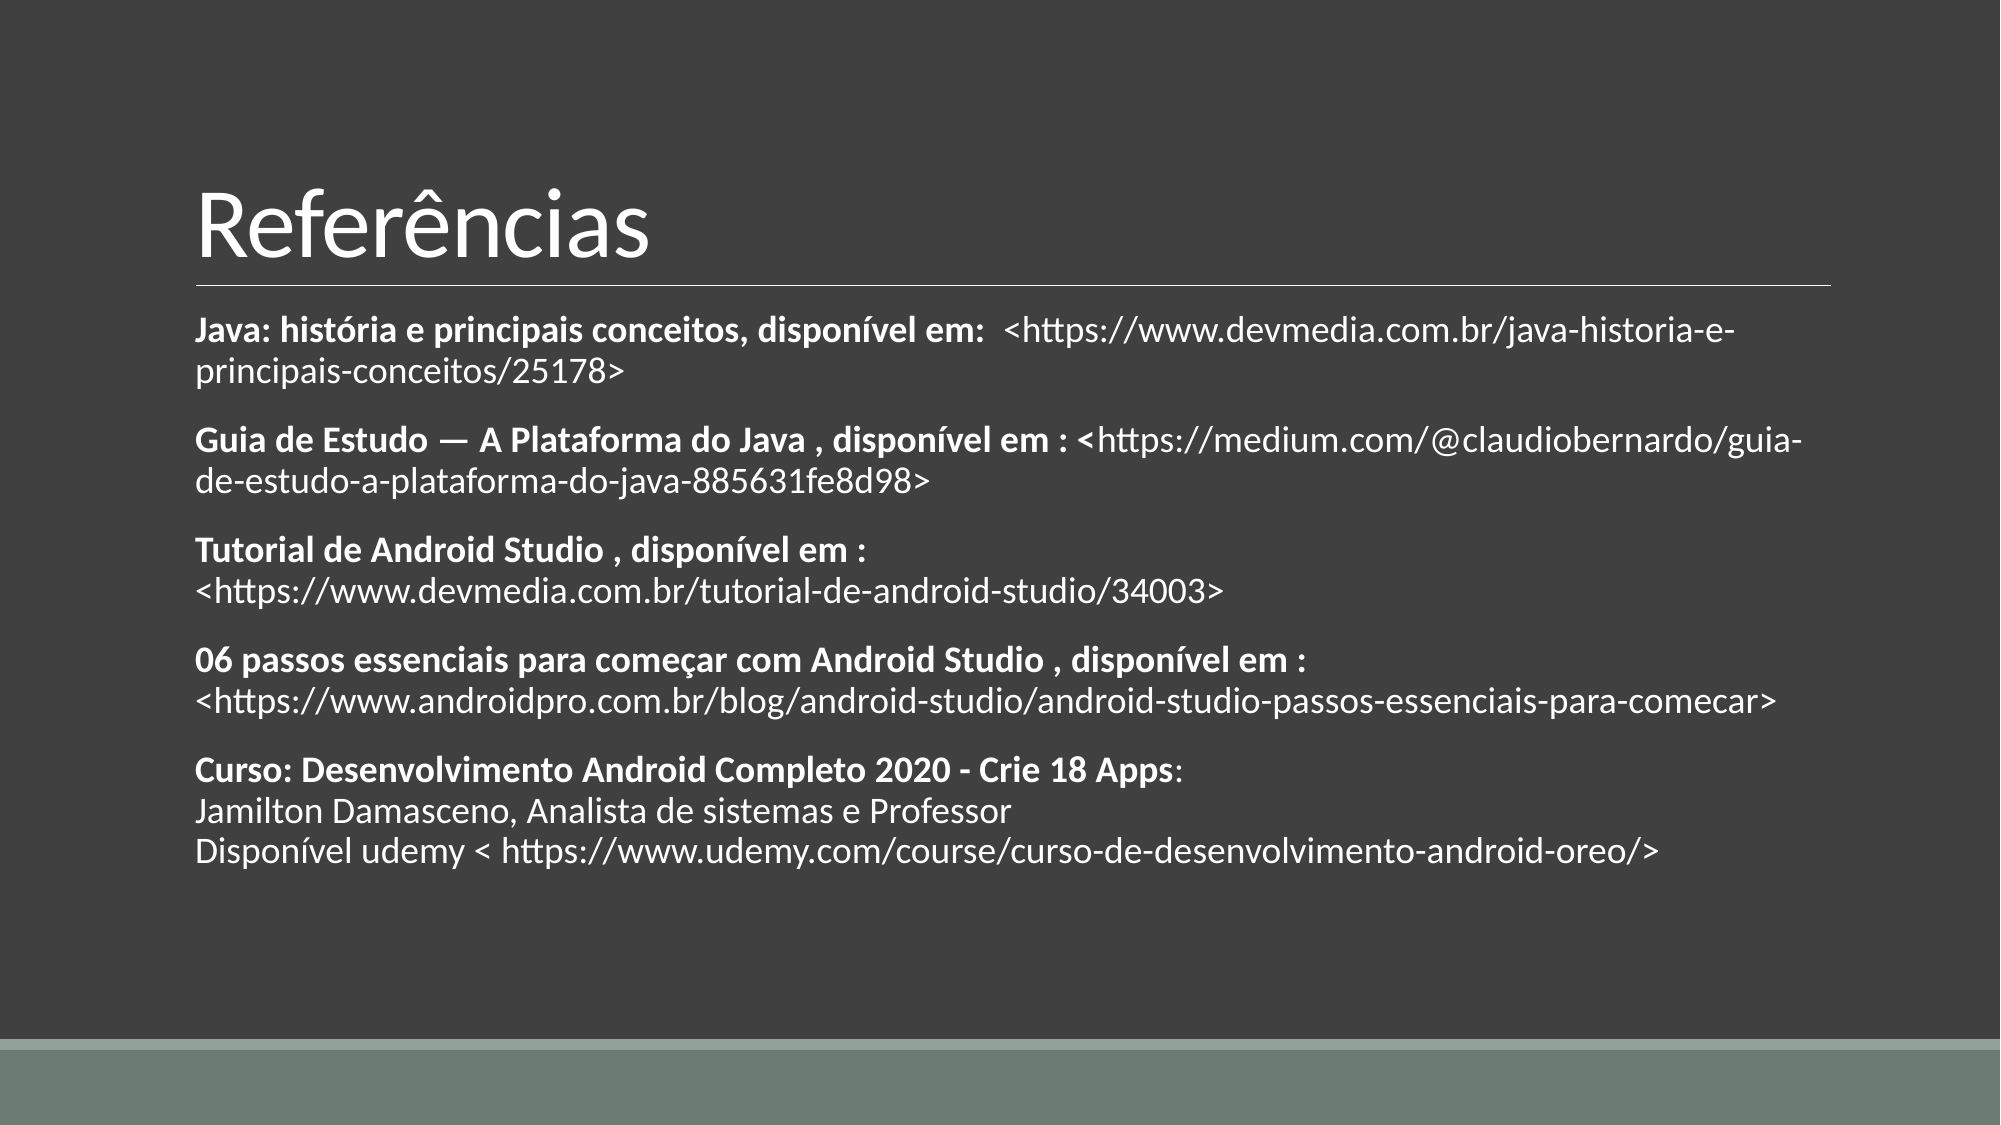

# Referências
Java: história e principais conceitos, disponível em:  <https://www.devmedia.com.br/java-historia-e-principais-conceitos/25178>
Guia de Estudo — A Plataforma do Java , disponível em : <https://medium.com/@claudiobernardo/guia-de-estudo-a-plataforma-do-java-885631fe8d98>
Tutorial de Android Studio , disponível em : <https://www.devmedia.com.br/tutorial-de-android-studio/34003>
06 passos essenciais para começar com Android Studio , disponível em : <https://www.androidpro.com.br/blog/android-studio/android-studio-passos-essenciais-para-comecar>
Curso: Desenvolvimento Android Completo 2020 - Crie 18 Apps:
Jamilton Damasceno, Analista de sistemas e Professor
Disponível udemy < https://www.udemy.com/course/curso-de-desenvolvimento-android-oreo/>